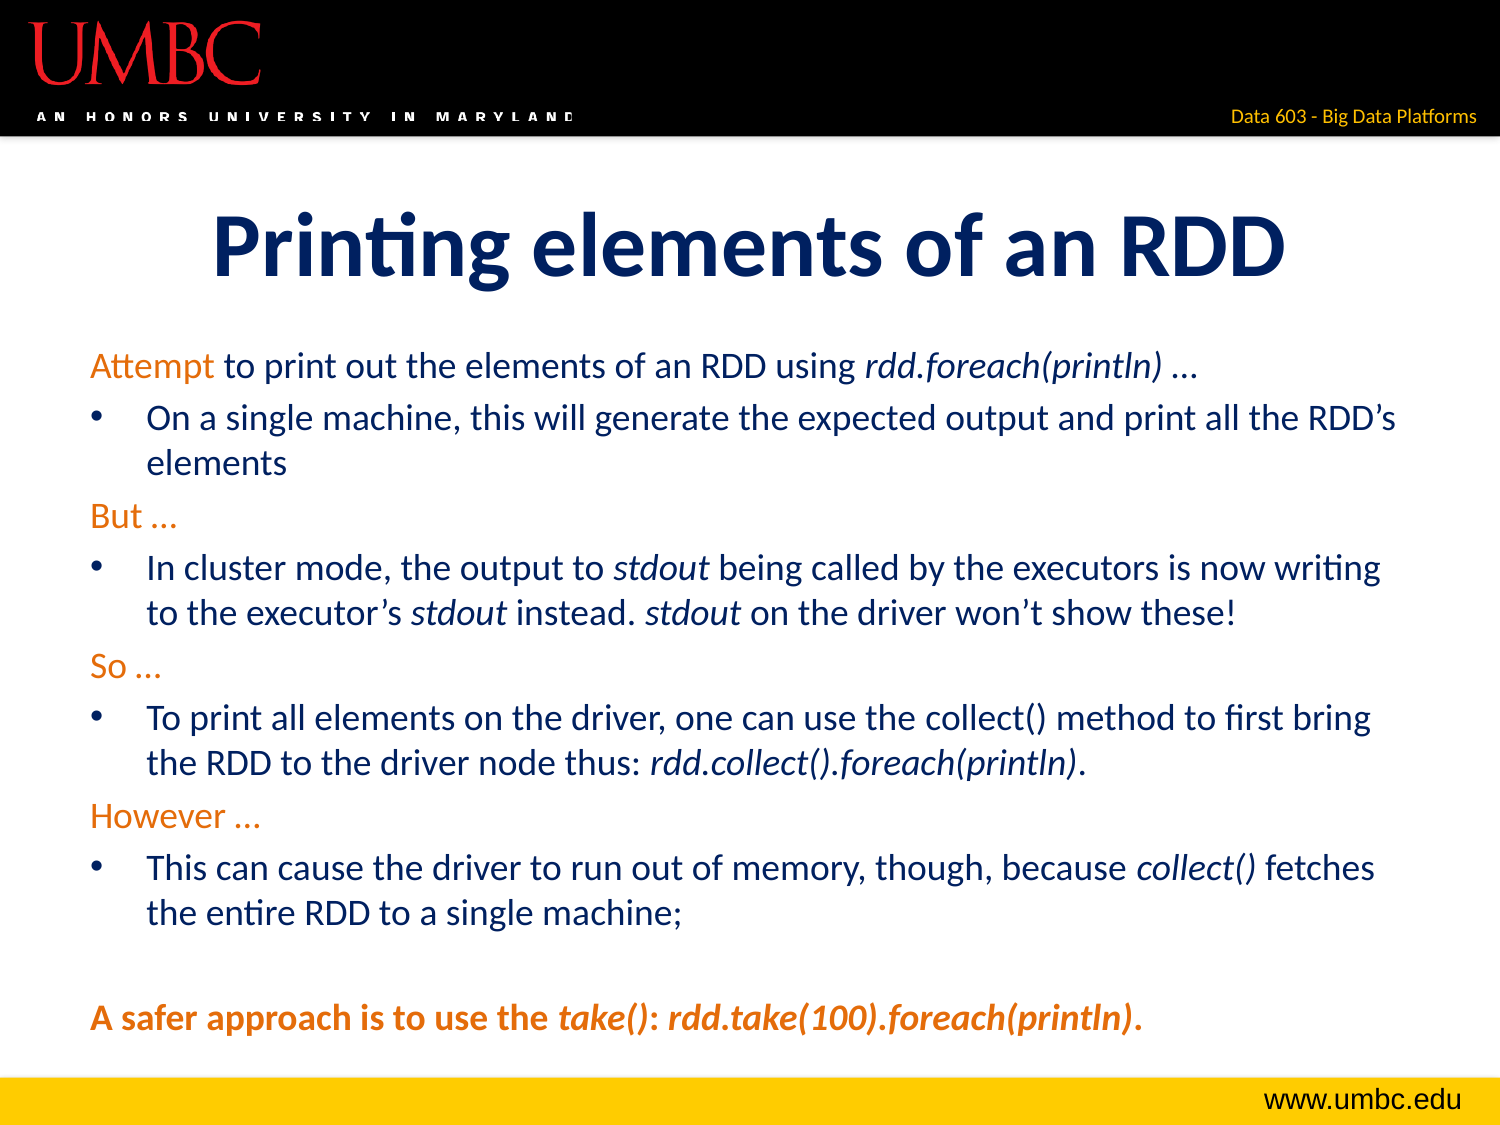

# Printing elements of an RDD
Attempt to print out the elements of an RDD using rdd.foreach(println) …
On a single machine, this will generate the expected output and print all the RDD’s elements
But …
In cluster mode, the output to stdout being called by the executors is now writing to the executor’s stdout instead. stdout on the driver won’t show these!
So …
To print all elements on the driver, one can use the collect() method to first bring the RDD to the driver node thus: rdd.collect().foreach(println).
However …
This can cause the driver to run out of memory, though, because collect() fetches the entire RDD to a single machine;

A safer approach is to use the take(): rdd.take(100).foreach(println).